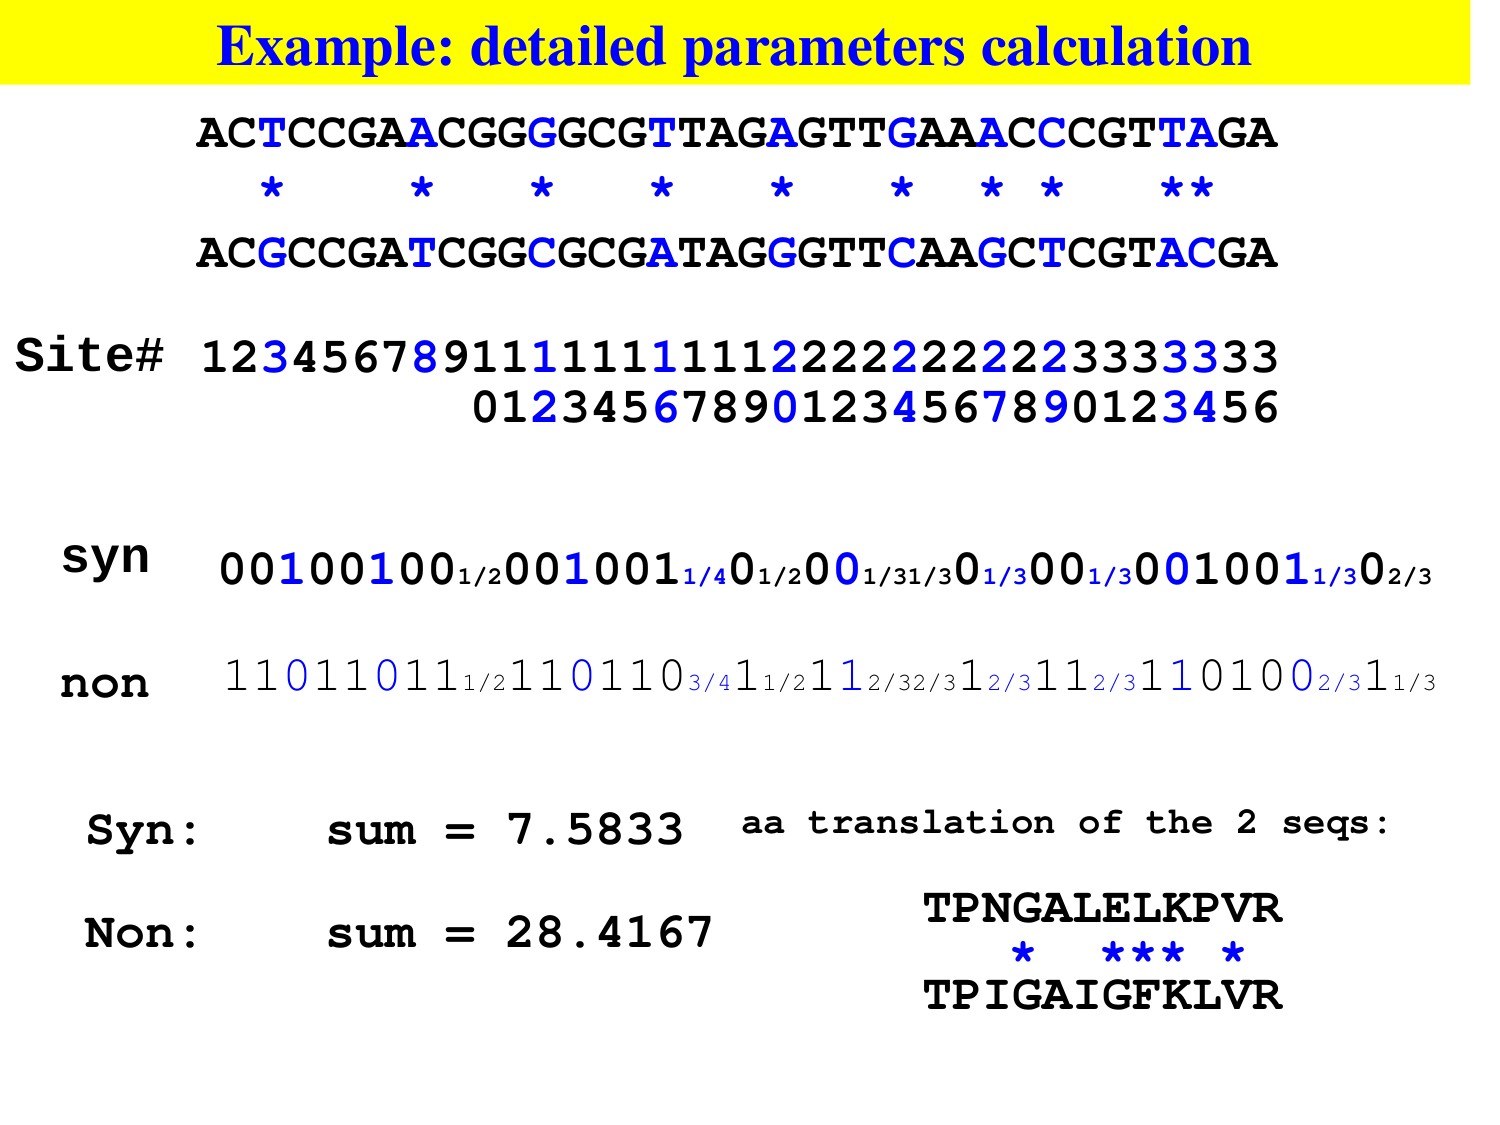

Example: detailed parameters calculation
ACTCCGAACGGGGCGTTAGAGTTGAAACCCGTTAGA
  *    *   *   *   *   *  * *   **
ACGCCGATCGGCGCGATAGGGTTCAAGCTCGTACGA
 123456789111111111122222222223333333
               012345678901234567890123456
Site#

syn
001001001/20010011/401/2001/31/301/3001/30010011/302/3
110110111/21101103/411/2112/32/312/3112/31101002/311/3
non
Syn:    sum = 7.5833
aa translation of the 2 seqs:
TPNGALELKPVR

   *  *** *
TPIGAIGFKLVR
Non:    sum = 28.4167